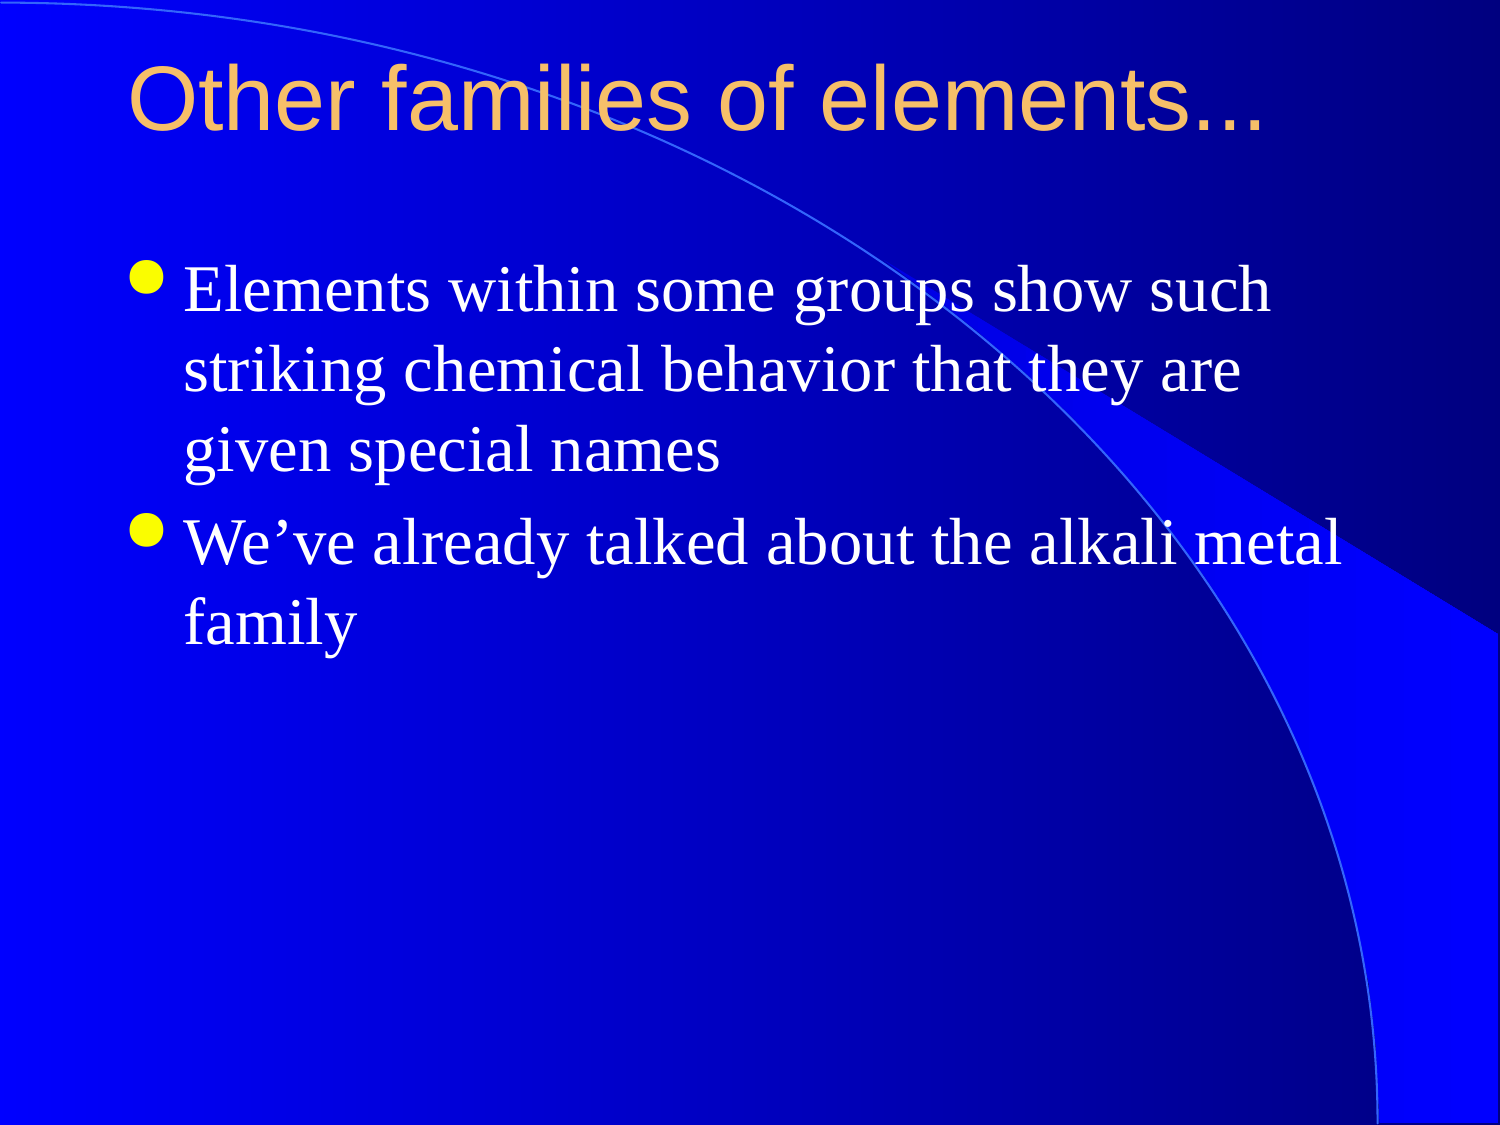

Other families of elements...
Elements within some groups show such striking chemical behavior that they are given special names
We’ve already talked about the alkali metal family